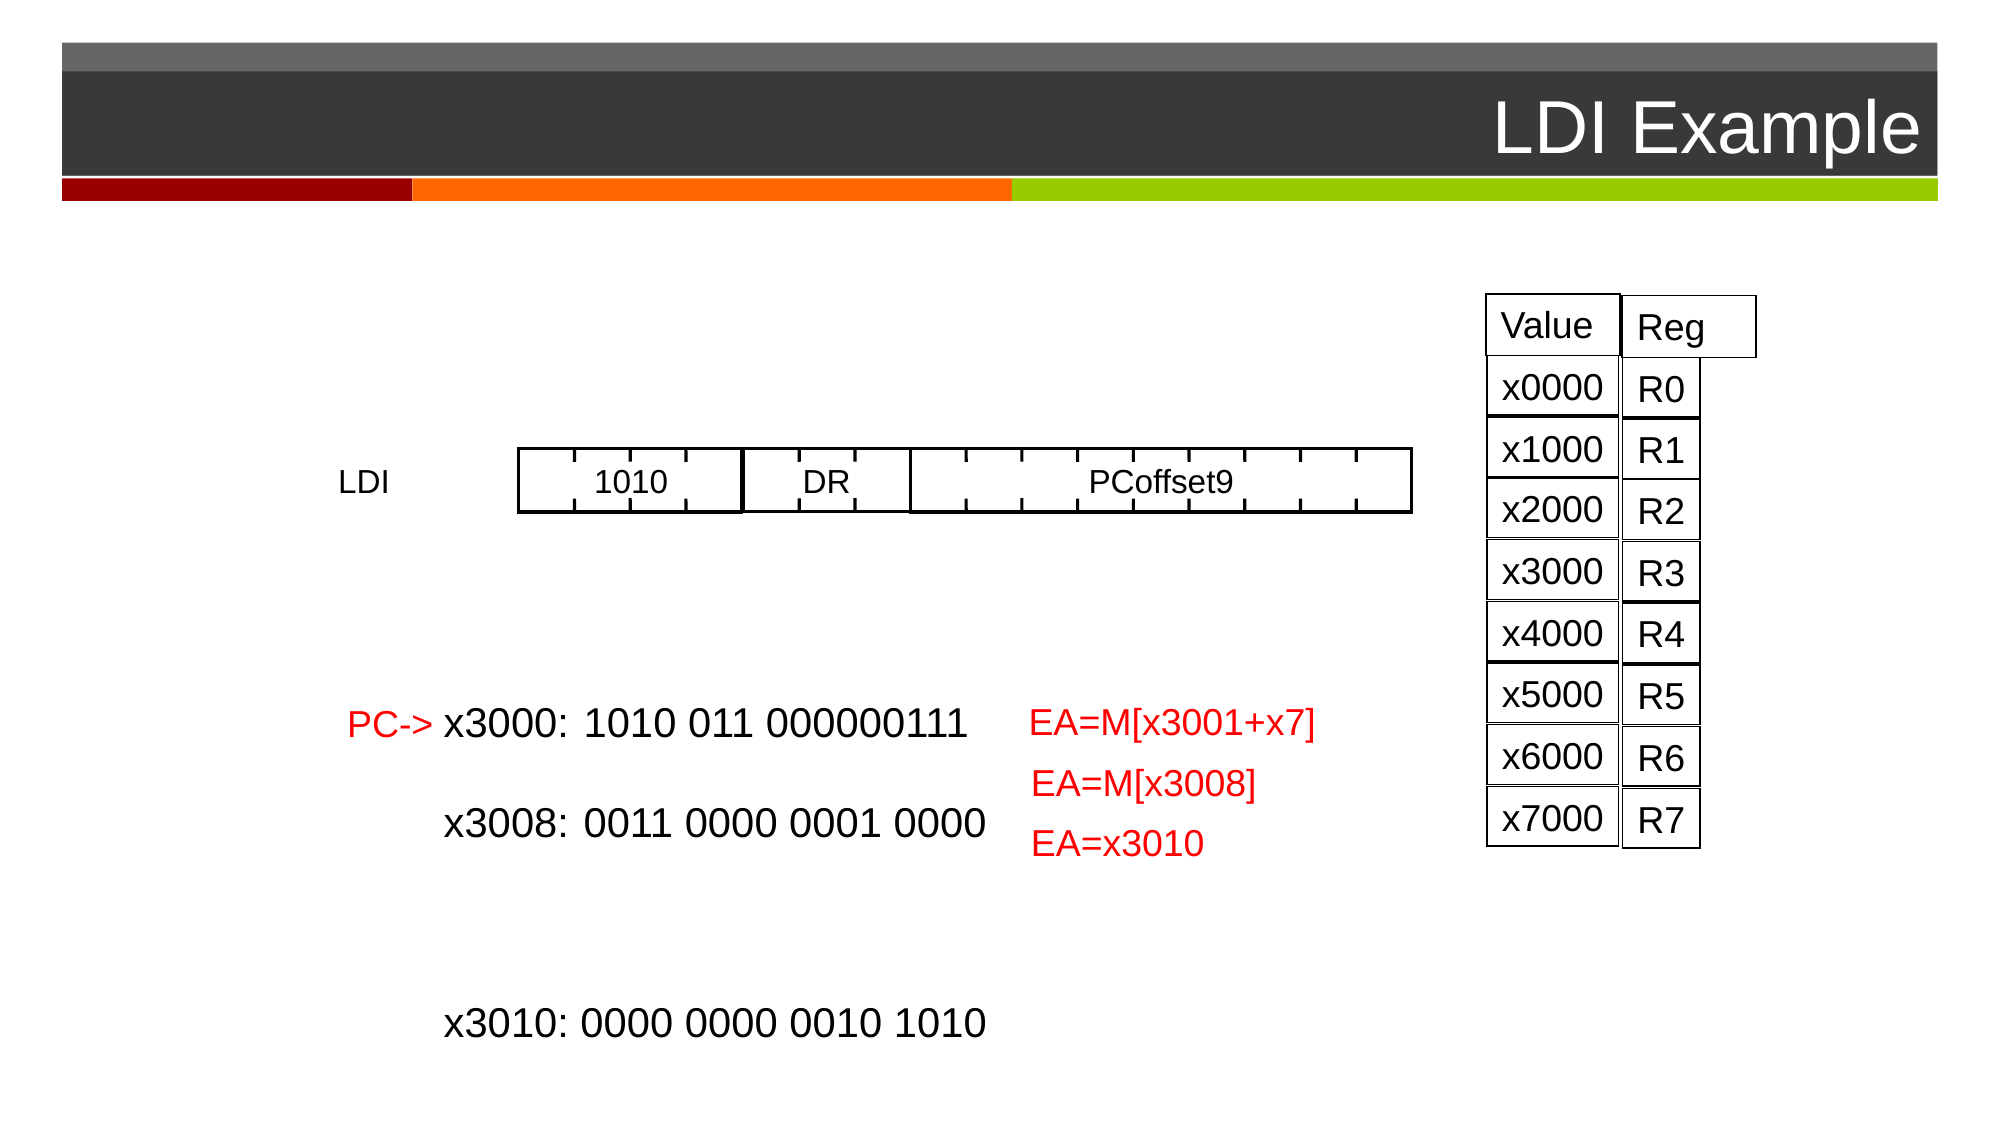

# LDI Example
Value

Reg
x0000
R0
x1000
R1

LDI
1010
DR
PCoffset9
x2000
R2
x3000
R3
x4000
R4
x5000
R5
x3000:	1010 011 000000111

x3008:	0011 0000 0001 0000

x3010: 0000 0000 0010 1010
EA=M[x3001+x7]
PC->
x6000
R6
EA=M[x3008]
x7000
R7
EA=x3010